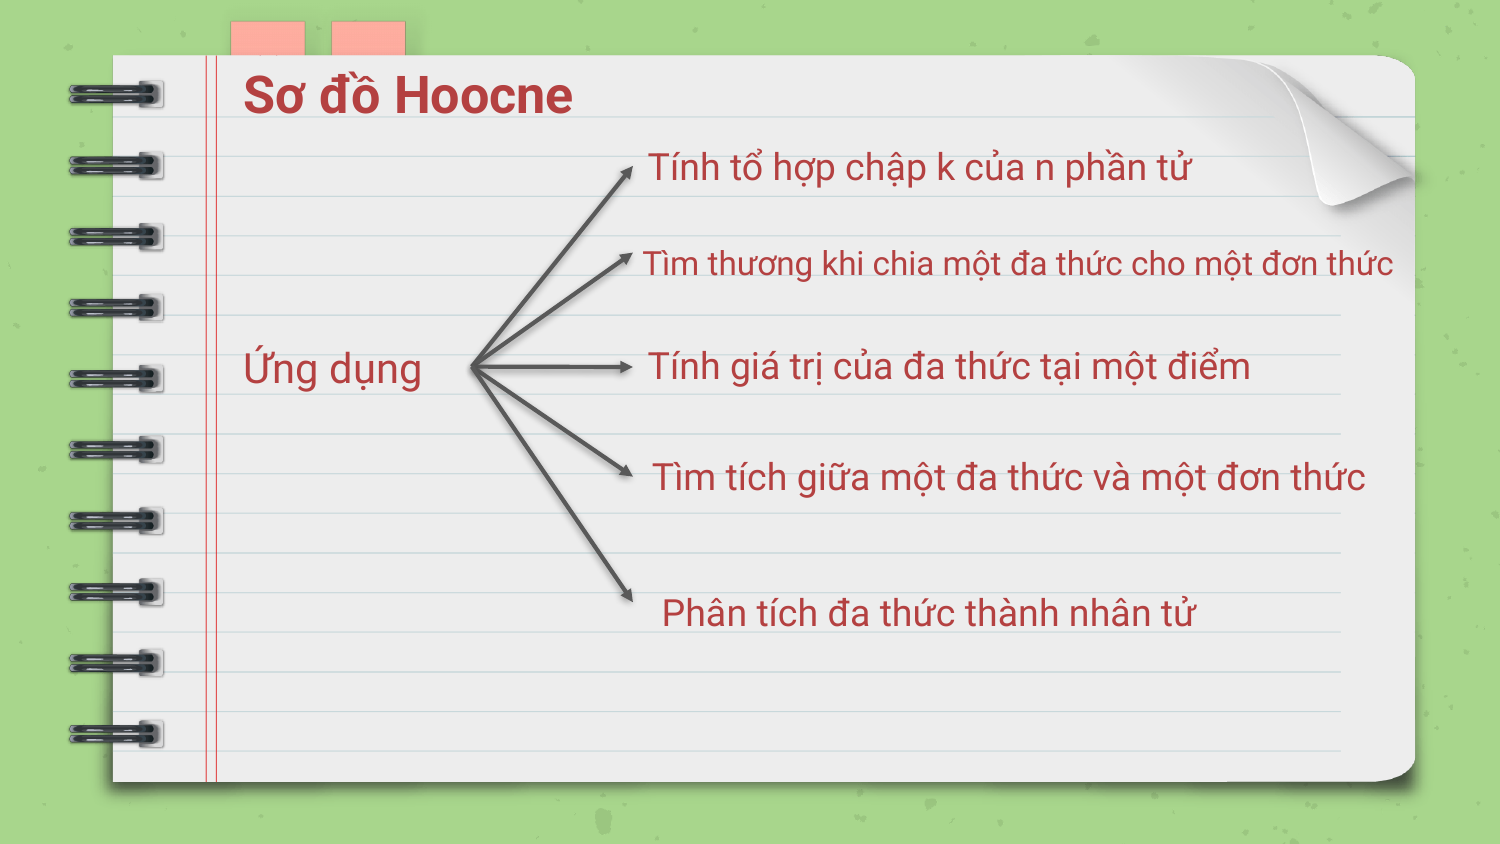

Sơ đồ Hoocne
Tính tổ hợp chập k của n phần tử

Tìm thương khi chia một đa thức cho một đơn thức
Ứng dụng
Tính giá trị của đa thức tại một điểm

Tìm tích giữa một đa thức và một đơn thức
Phân tích đa thức thành nhân tử